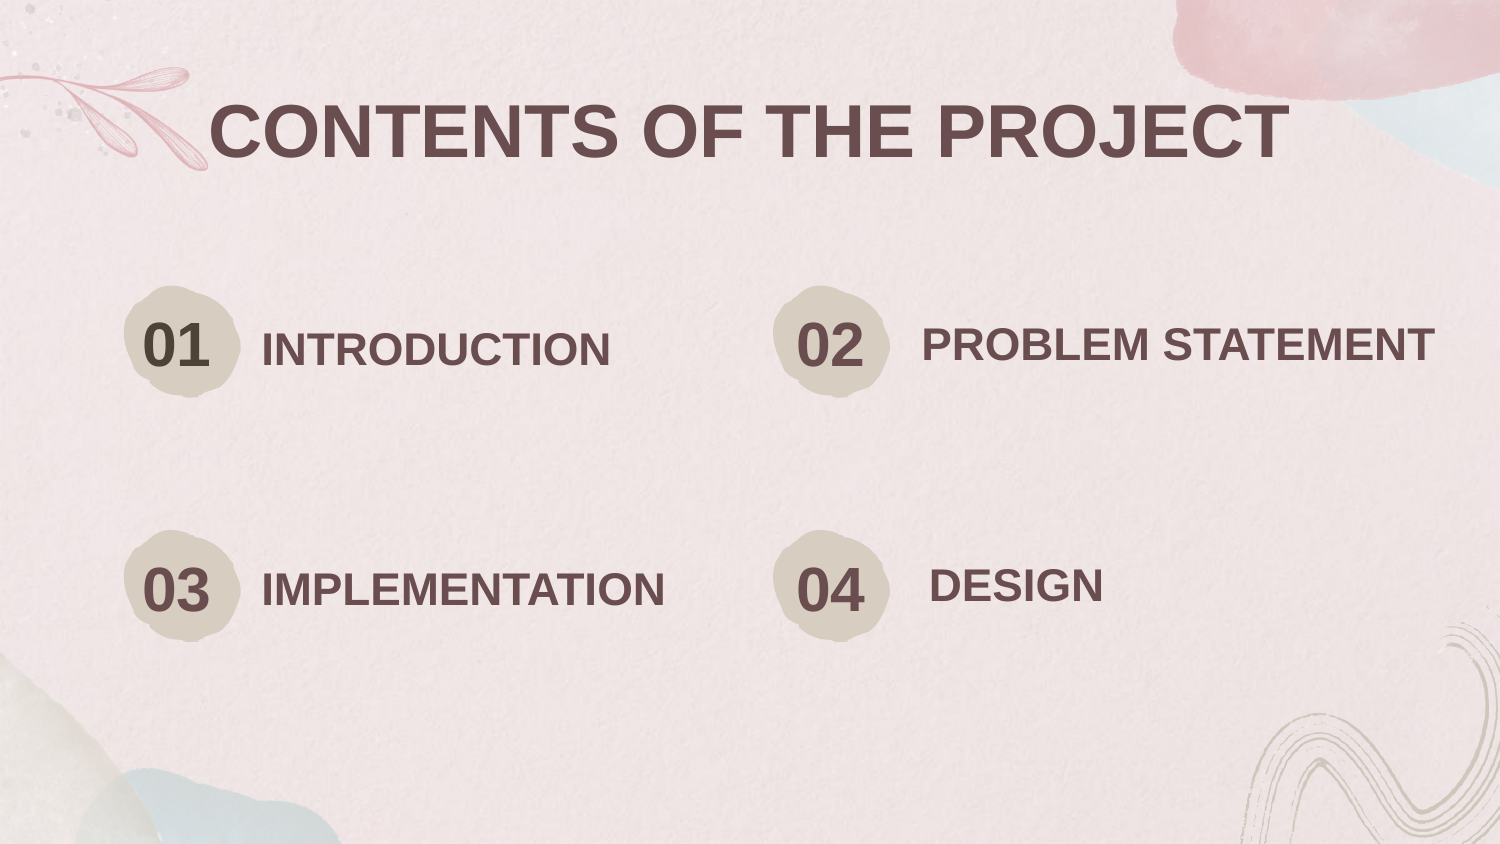

CONTENTS OF THE PROJECT

02
01
PROBLEM STATEMENT
# INTRODUCTION

DESIGN
03
04
IMPLEMENTATION